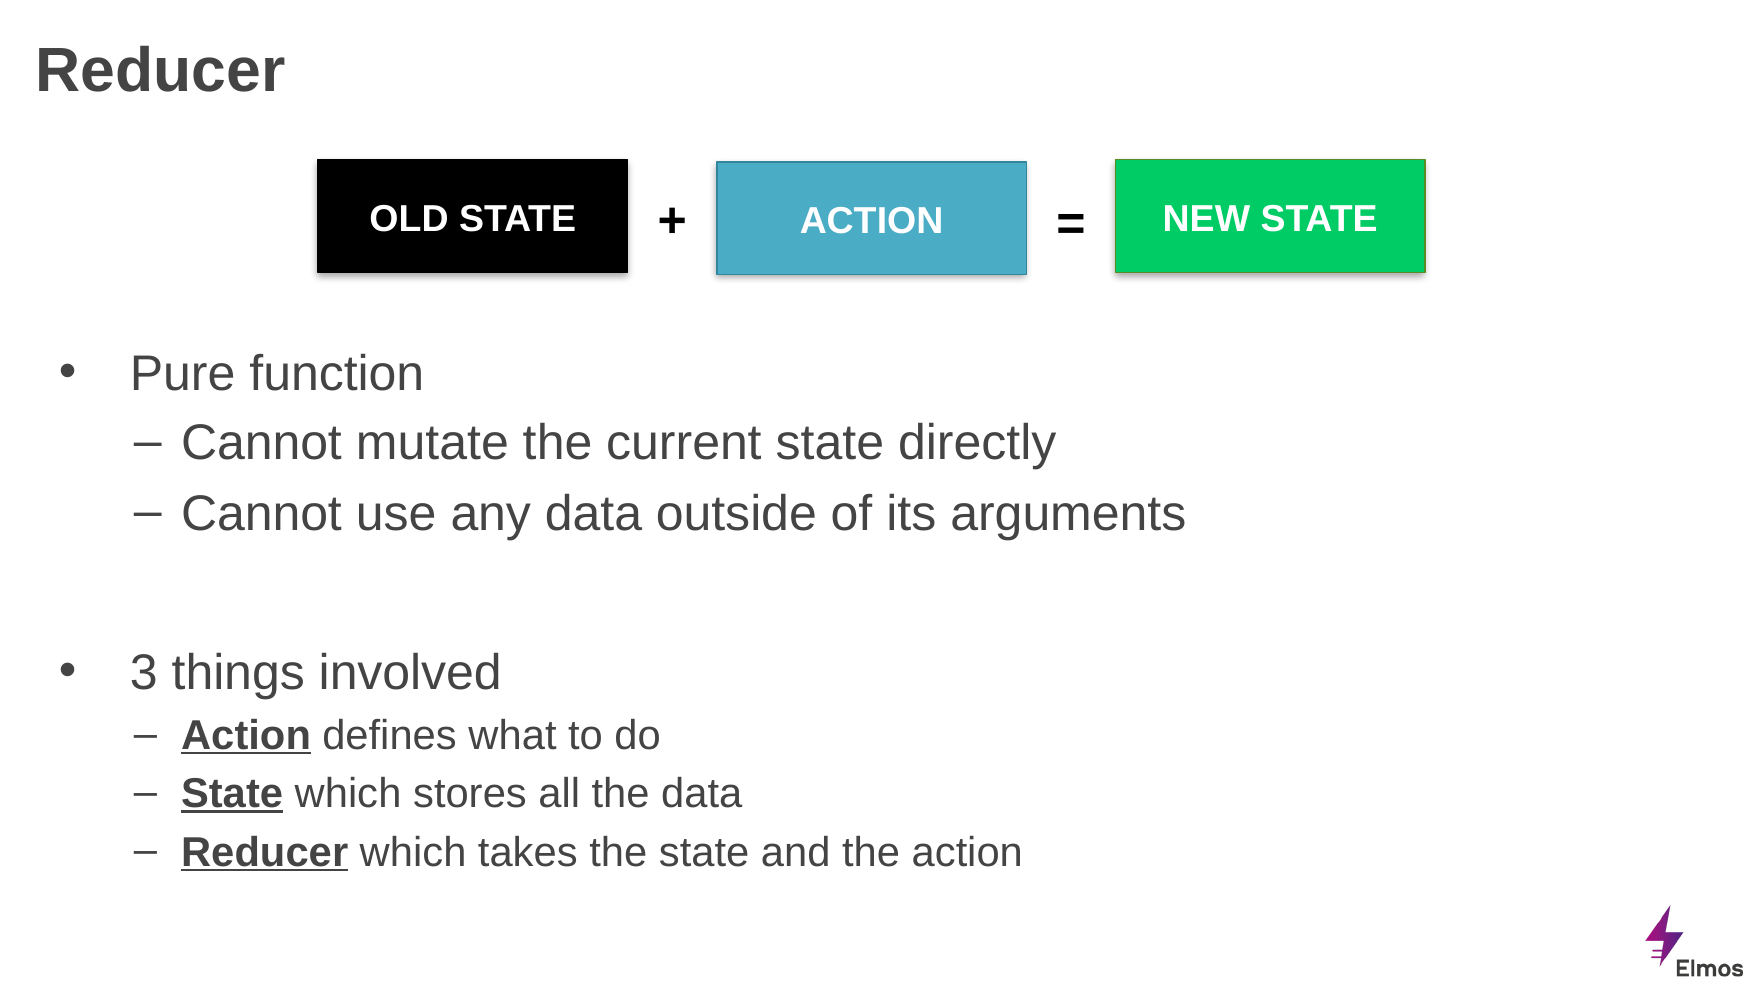

# Reducer
OLD STATE
NEW STATE
ACTION
+
=
Pure function
Cannot mutate the current state directly
Cannot use any data outside of its arguments

3 things involved
Action defines what to do
State which stores all the data
Reducer which takes the state and the action